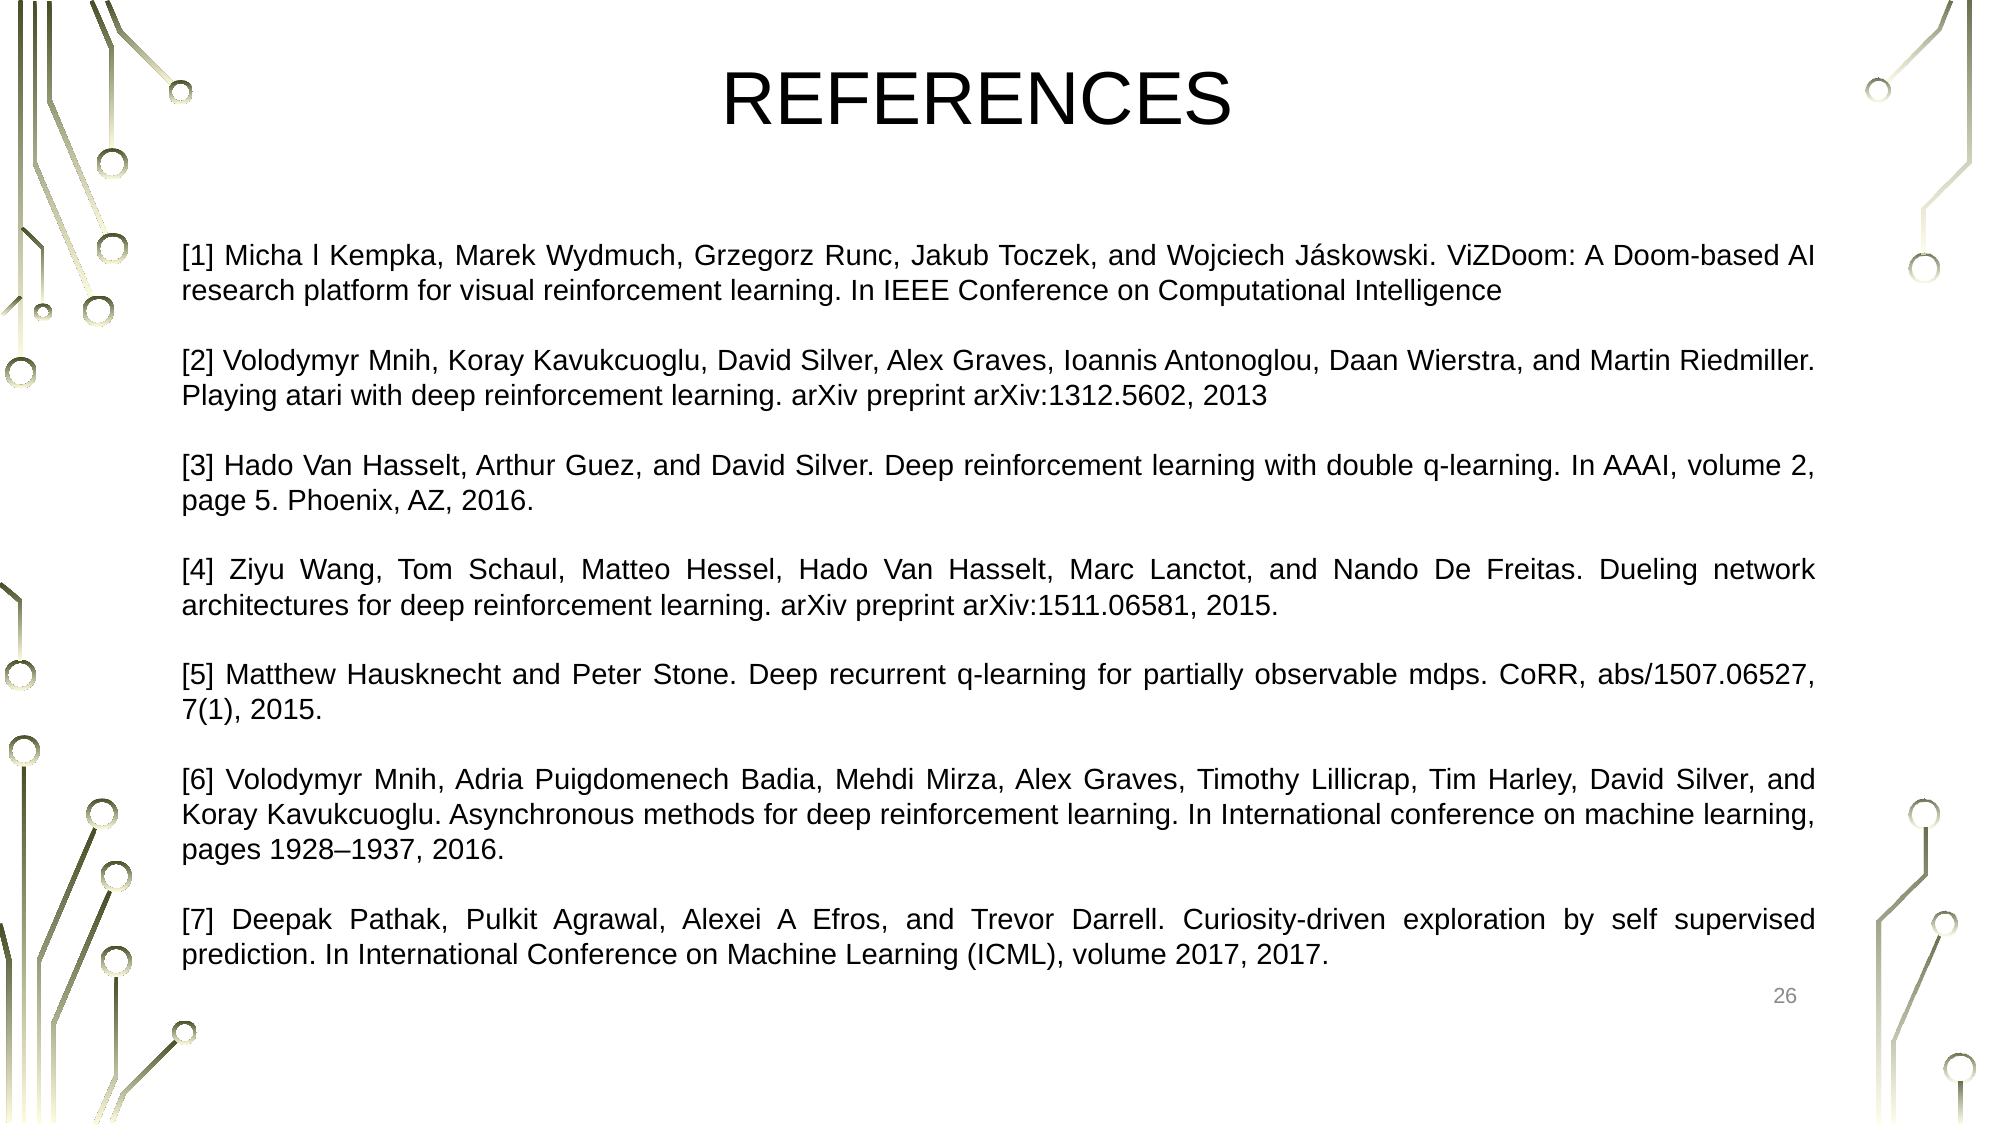

REFERENCES
[1] Micha l Kempka, Marek Wydmuch, Grzegorz Runc, Jakub Toczek, and Wojciech Jáskowski. ViZDoom: A Doom-based AI research platform for visual reinforcement learning. In IEEE Conference on Computational Intelligence

[2] Volodymyr Mnih, Koray Kavukcuoglu, David Silver, Alex Graves, Ioannis Antonoglou, Daan Wierstra, and Martin Riedmiller. Playing atari with deep reinforcement learning. arXiv preprint arXiv:1312.5602, 2013

[3] Hado Van Hasselt, Arthur Guez, and David Silver. Deep reinforcement learning with double q-learning. In AAAI, volume 2, page 5. Phoenix, AZ, 2016.

[4] Ziyu Wang, Tom Schaul, Matteo Hessel, Hado Van Hasselt, Marc Lanctot, and Nando De Freitas. Dueling network architectures for deep reinforcement learning. arXiv preprint arXiv:1511.06581, 2015.

[5] Matthew Hausknecht and Peter Stone. Deep recurrent q-learning for partially observable mdps. CoRR, abs/1507.06527, 7(1), 2015.

[6] Volodymyr Mnih, Adria Puigdomenech Badia, Mehdi Mirza, Alex Graves, Timothy Lillicrap, Tim Harley, David Silver, and Koray Kavukcuoglu. Asynchronous methods for deep reinforcement learning. In International conference on machine learning, pages 1928–1937, 2016.

[7] Deepak Pathak, Pulkit Agrawal, Alexei A Efros, and Trevor Darrell. Curiosity-driven exploration by self supervised prediction. In International Conference on Machine Learning (ICML), volume 2017, 2017.

26